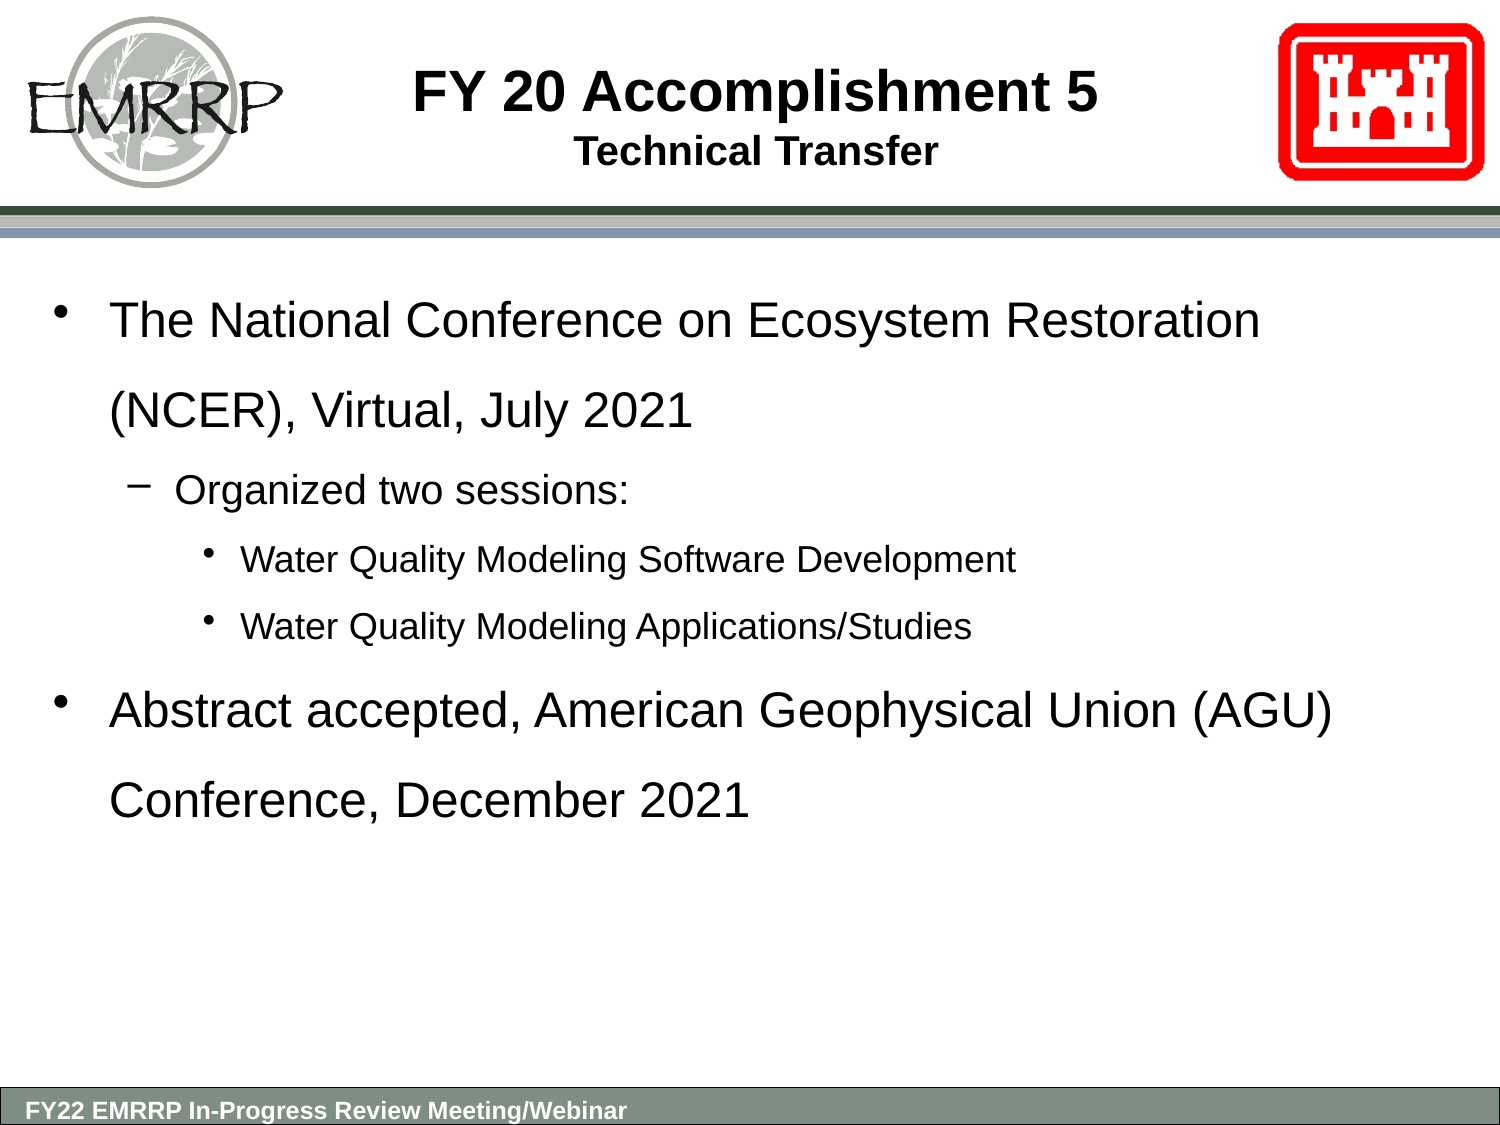

# FY 20 Accomplishment 5 Technical Transfer
The National Conference on Ecosystem Restoration (NCER), Virtual, July 2021
Organized two sessions:
Water Quality Modeling Software Development
Water Quality Modeling Applications/Studies
Abstract accepted, American Geophysical Union (AGU) Conference, December 2021